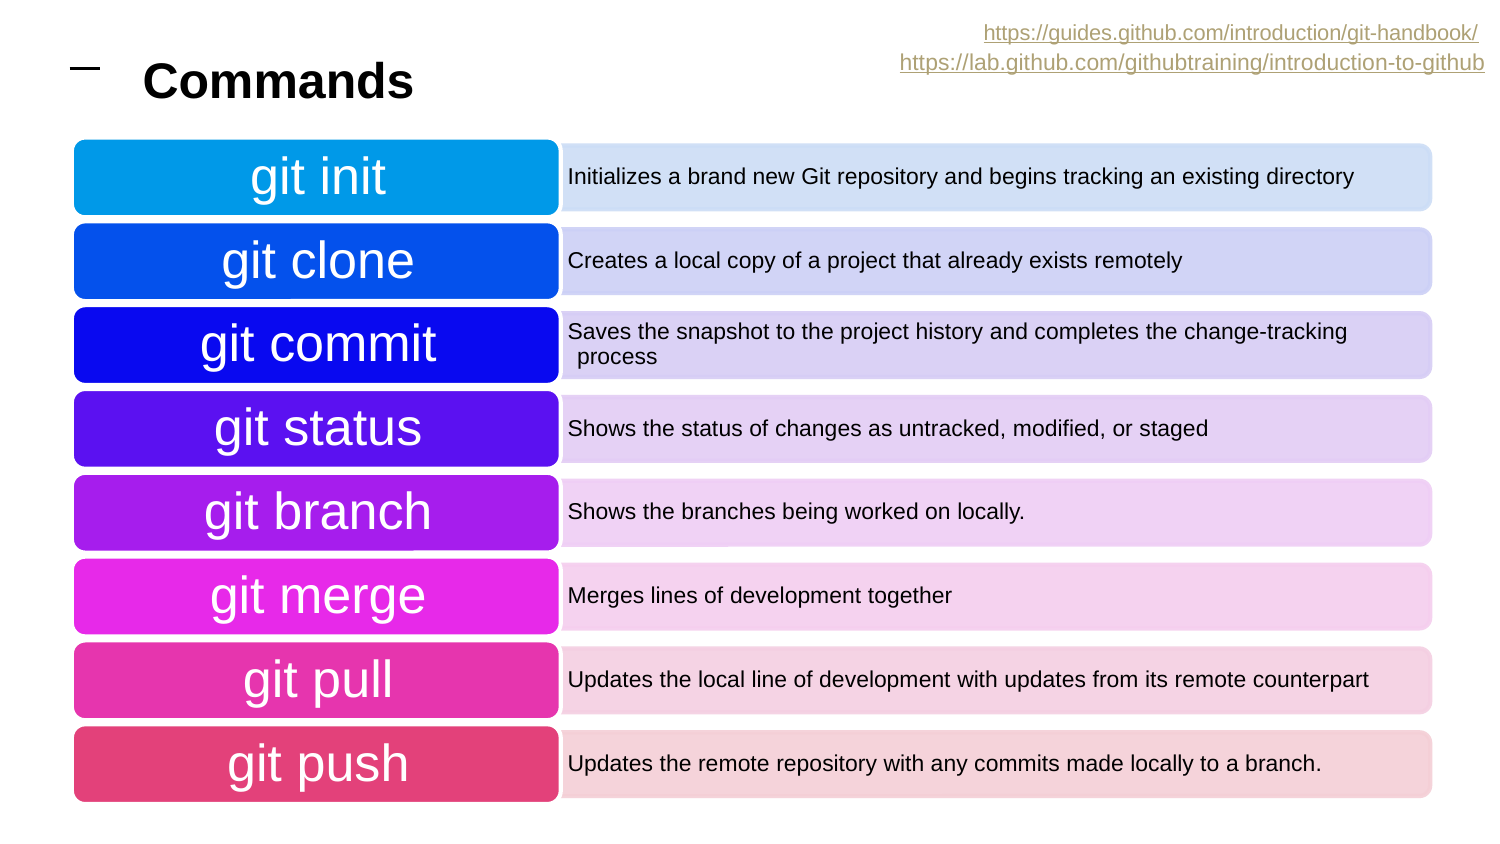

# Commands
https://guides.github.com/introduction/git-handbook/
https://lab.github.com/githubtraining/introduction-to-github
Initializes a brand new Git repository and begins tracking an existing directory
git init
Creates a local copy of a project that already exists remotely
git clone
Saves the snapshot to the project history and completes the change-tracking process
git commit
Shows the status of changes as untracked, modified, or staged
git status
Shows the branches being worked on locally.
git branch
Merges lines of development together
git merge
Updates the local line of development with updates from its remote counterpart
git pull
Updates the remote repository with any commits made locally to a branch.
git push